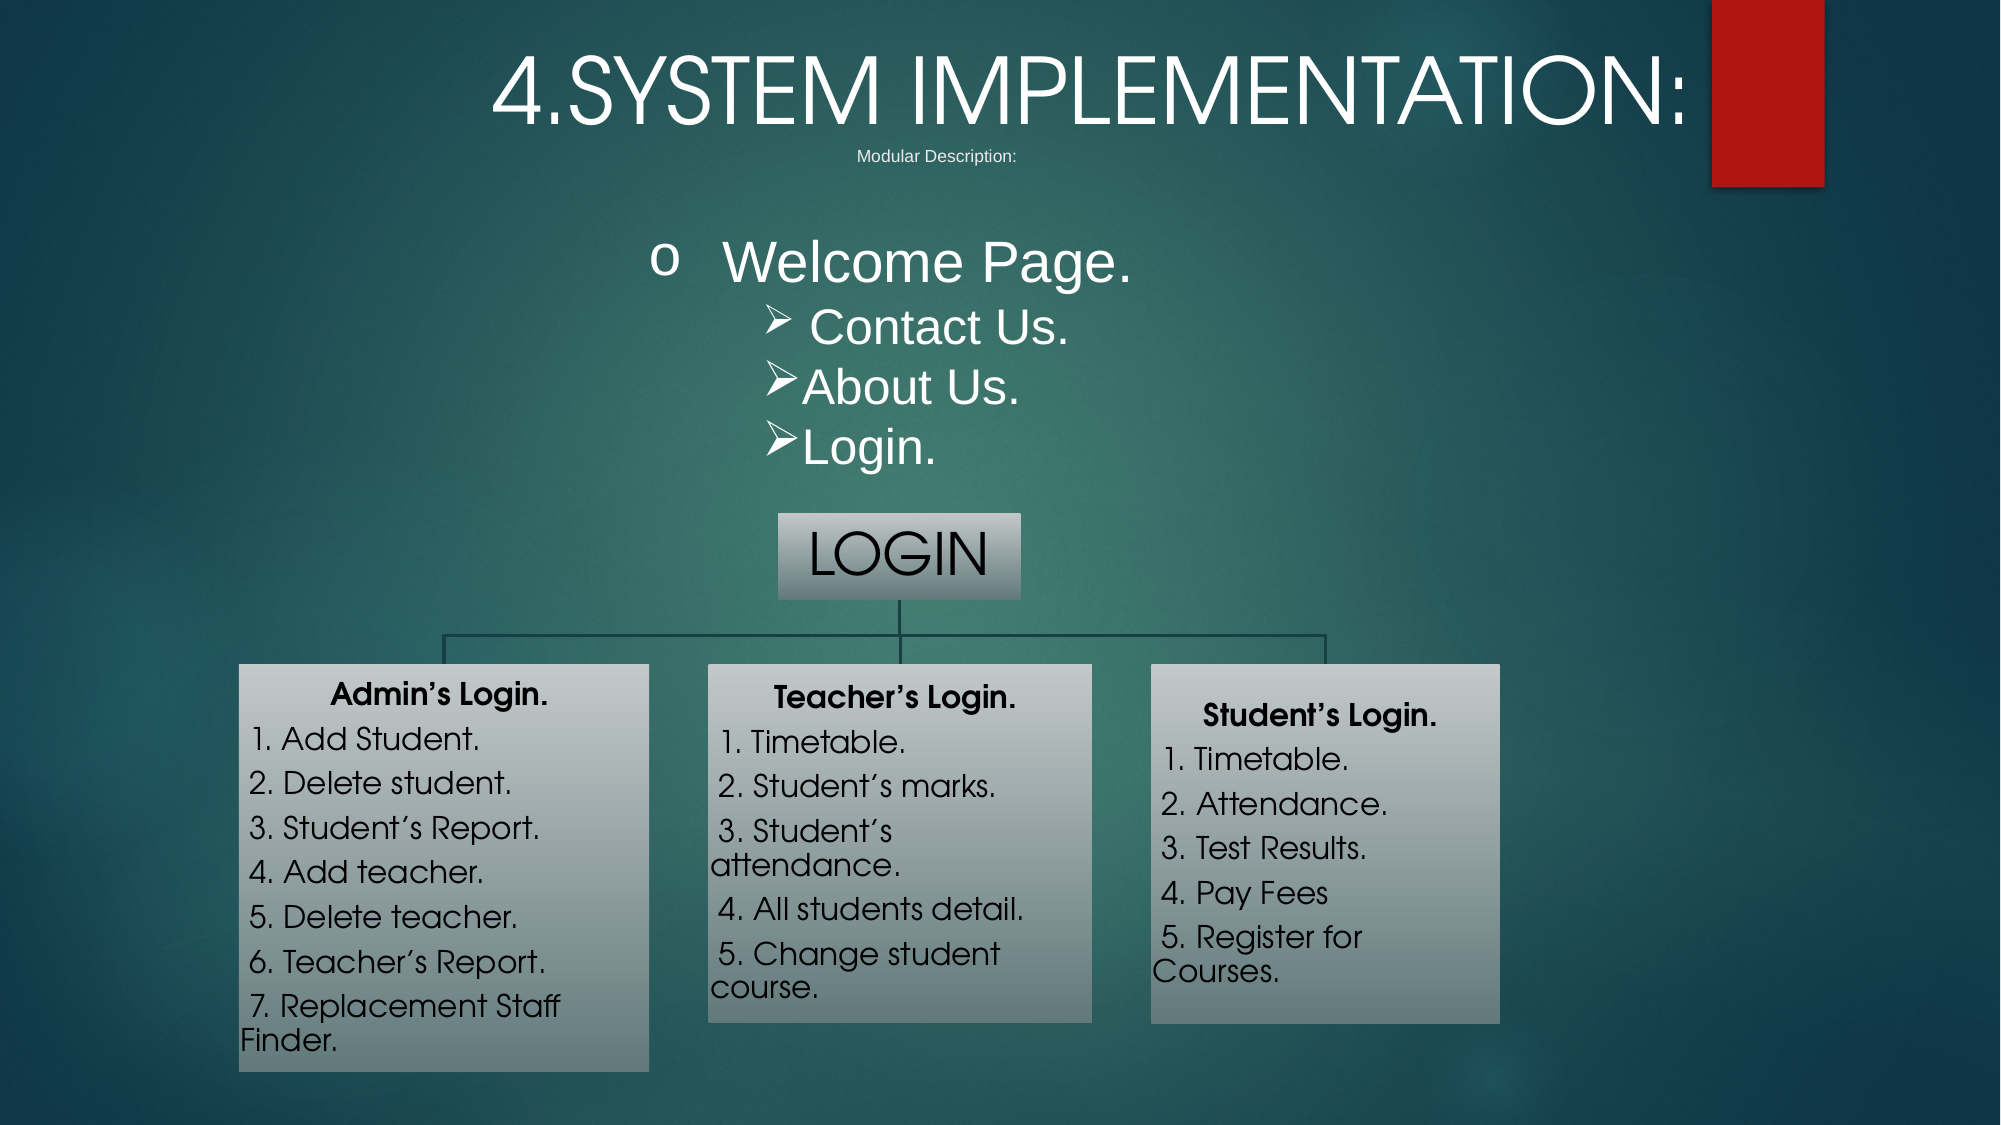

4.SYSTEM IMPLEMENTATION:
# Modular Description:
Welcome Page.
 Contact Us.
About Us.
Login.

LOGIN
Admin’s Login.
 1. Add Student.
 2. Delete student.
 3. Student’s Report.
 4. Add teacher.
 5. Delete teacher.
 6. Teacher’s Report.
 7. Replacement Staff Finder.
Teacher’s Login.
 1. Timetable.
 2. Student’s marks.
 3. Student’s attendance.
 4. All students detail.
 5. Change student course.
Student’s Login.
 1. Timetable.
 2. Attendance.
 3. Test Results.
 4. Pay Fees
 5. Register for  Courses.